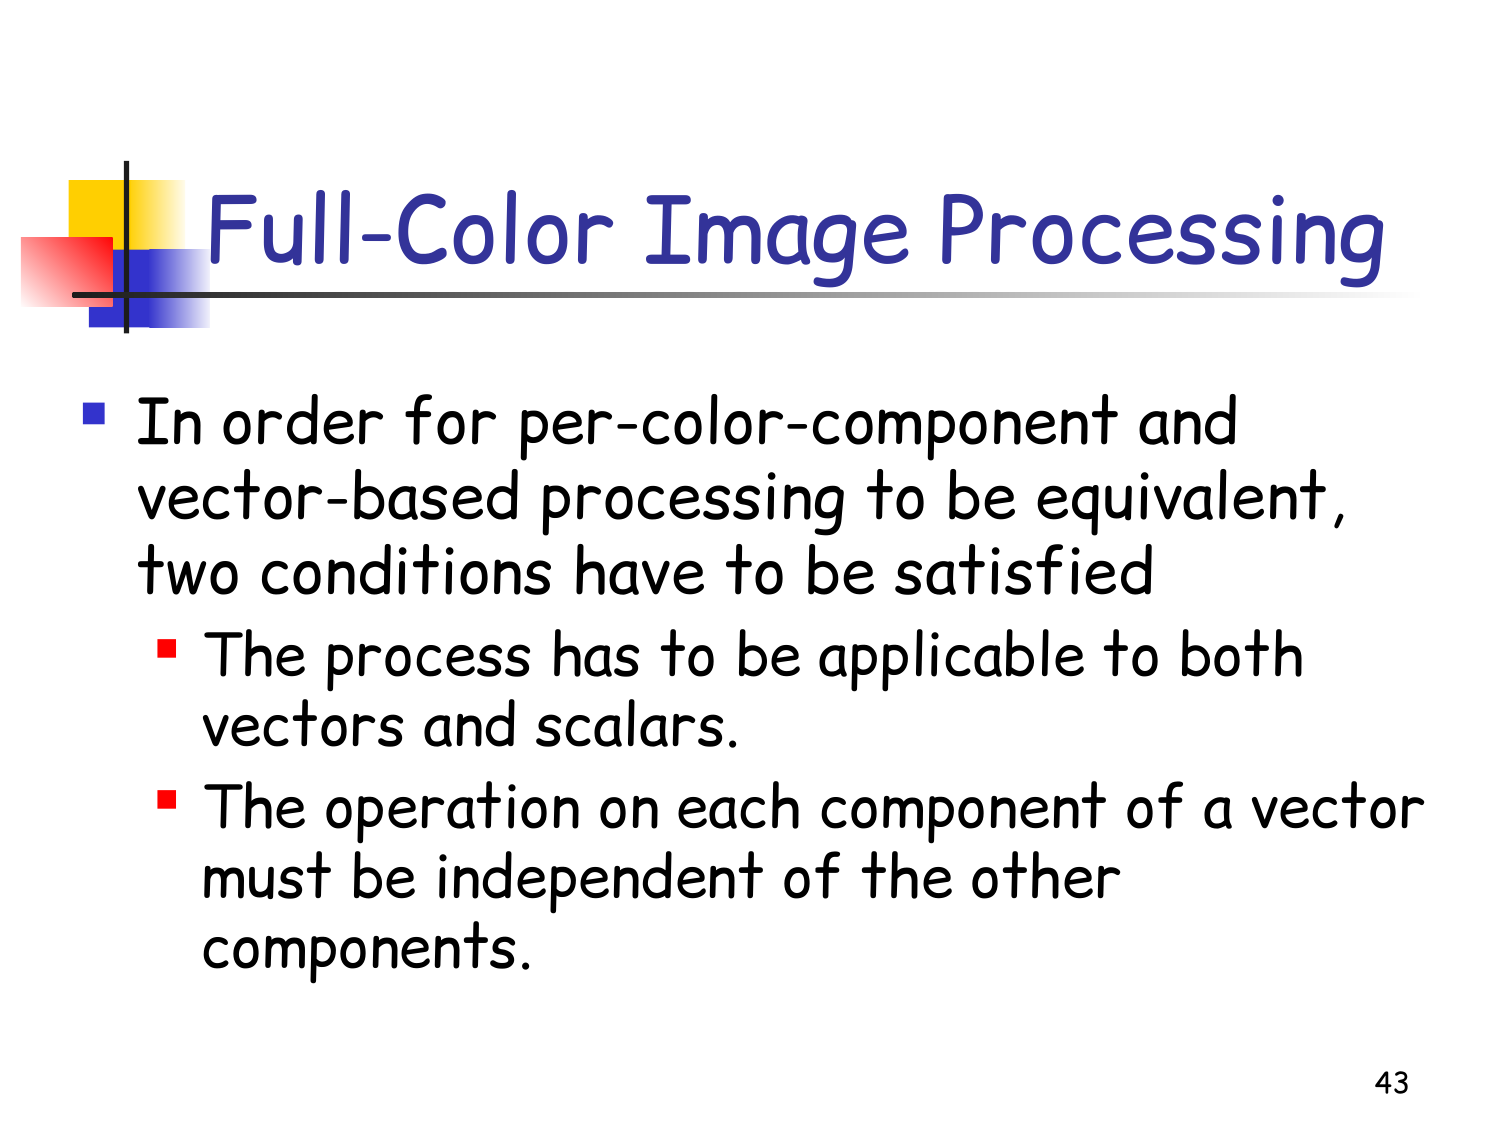

# Full-Color Image Processing
In order for per-color-component and vector-based processing to be equivalent, two conditions have to be satisfied
The process has to be applicable to both vectors and scalars.
The operation on each component of a vector must be independent of the other components.
43